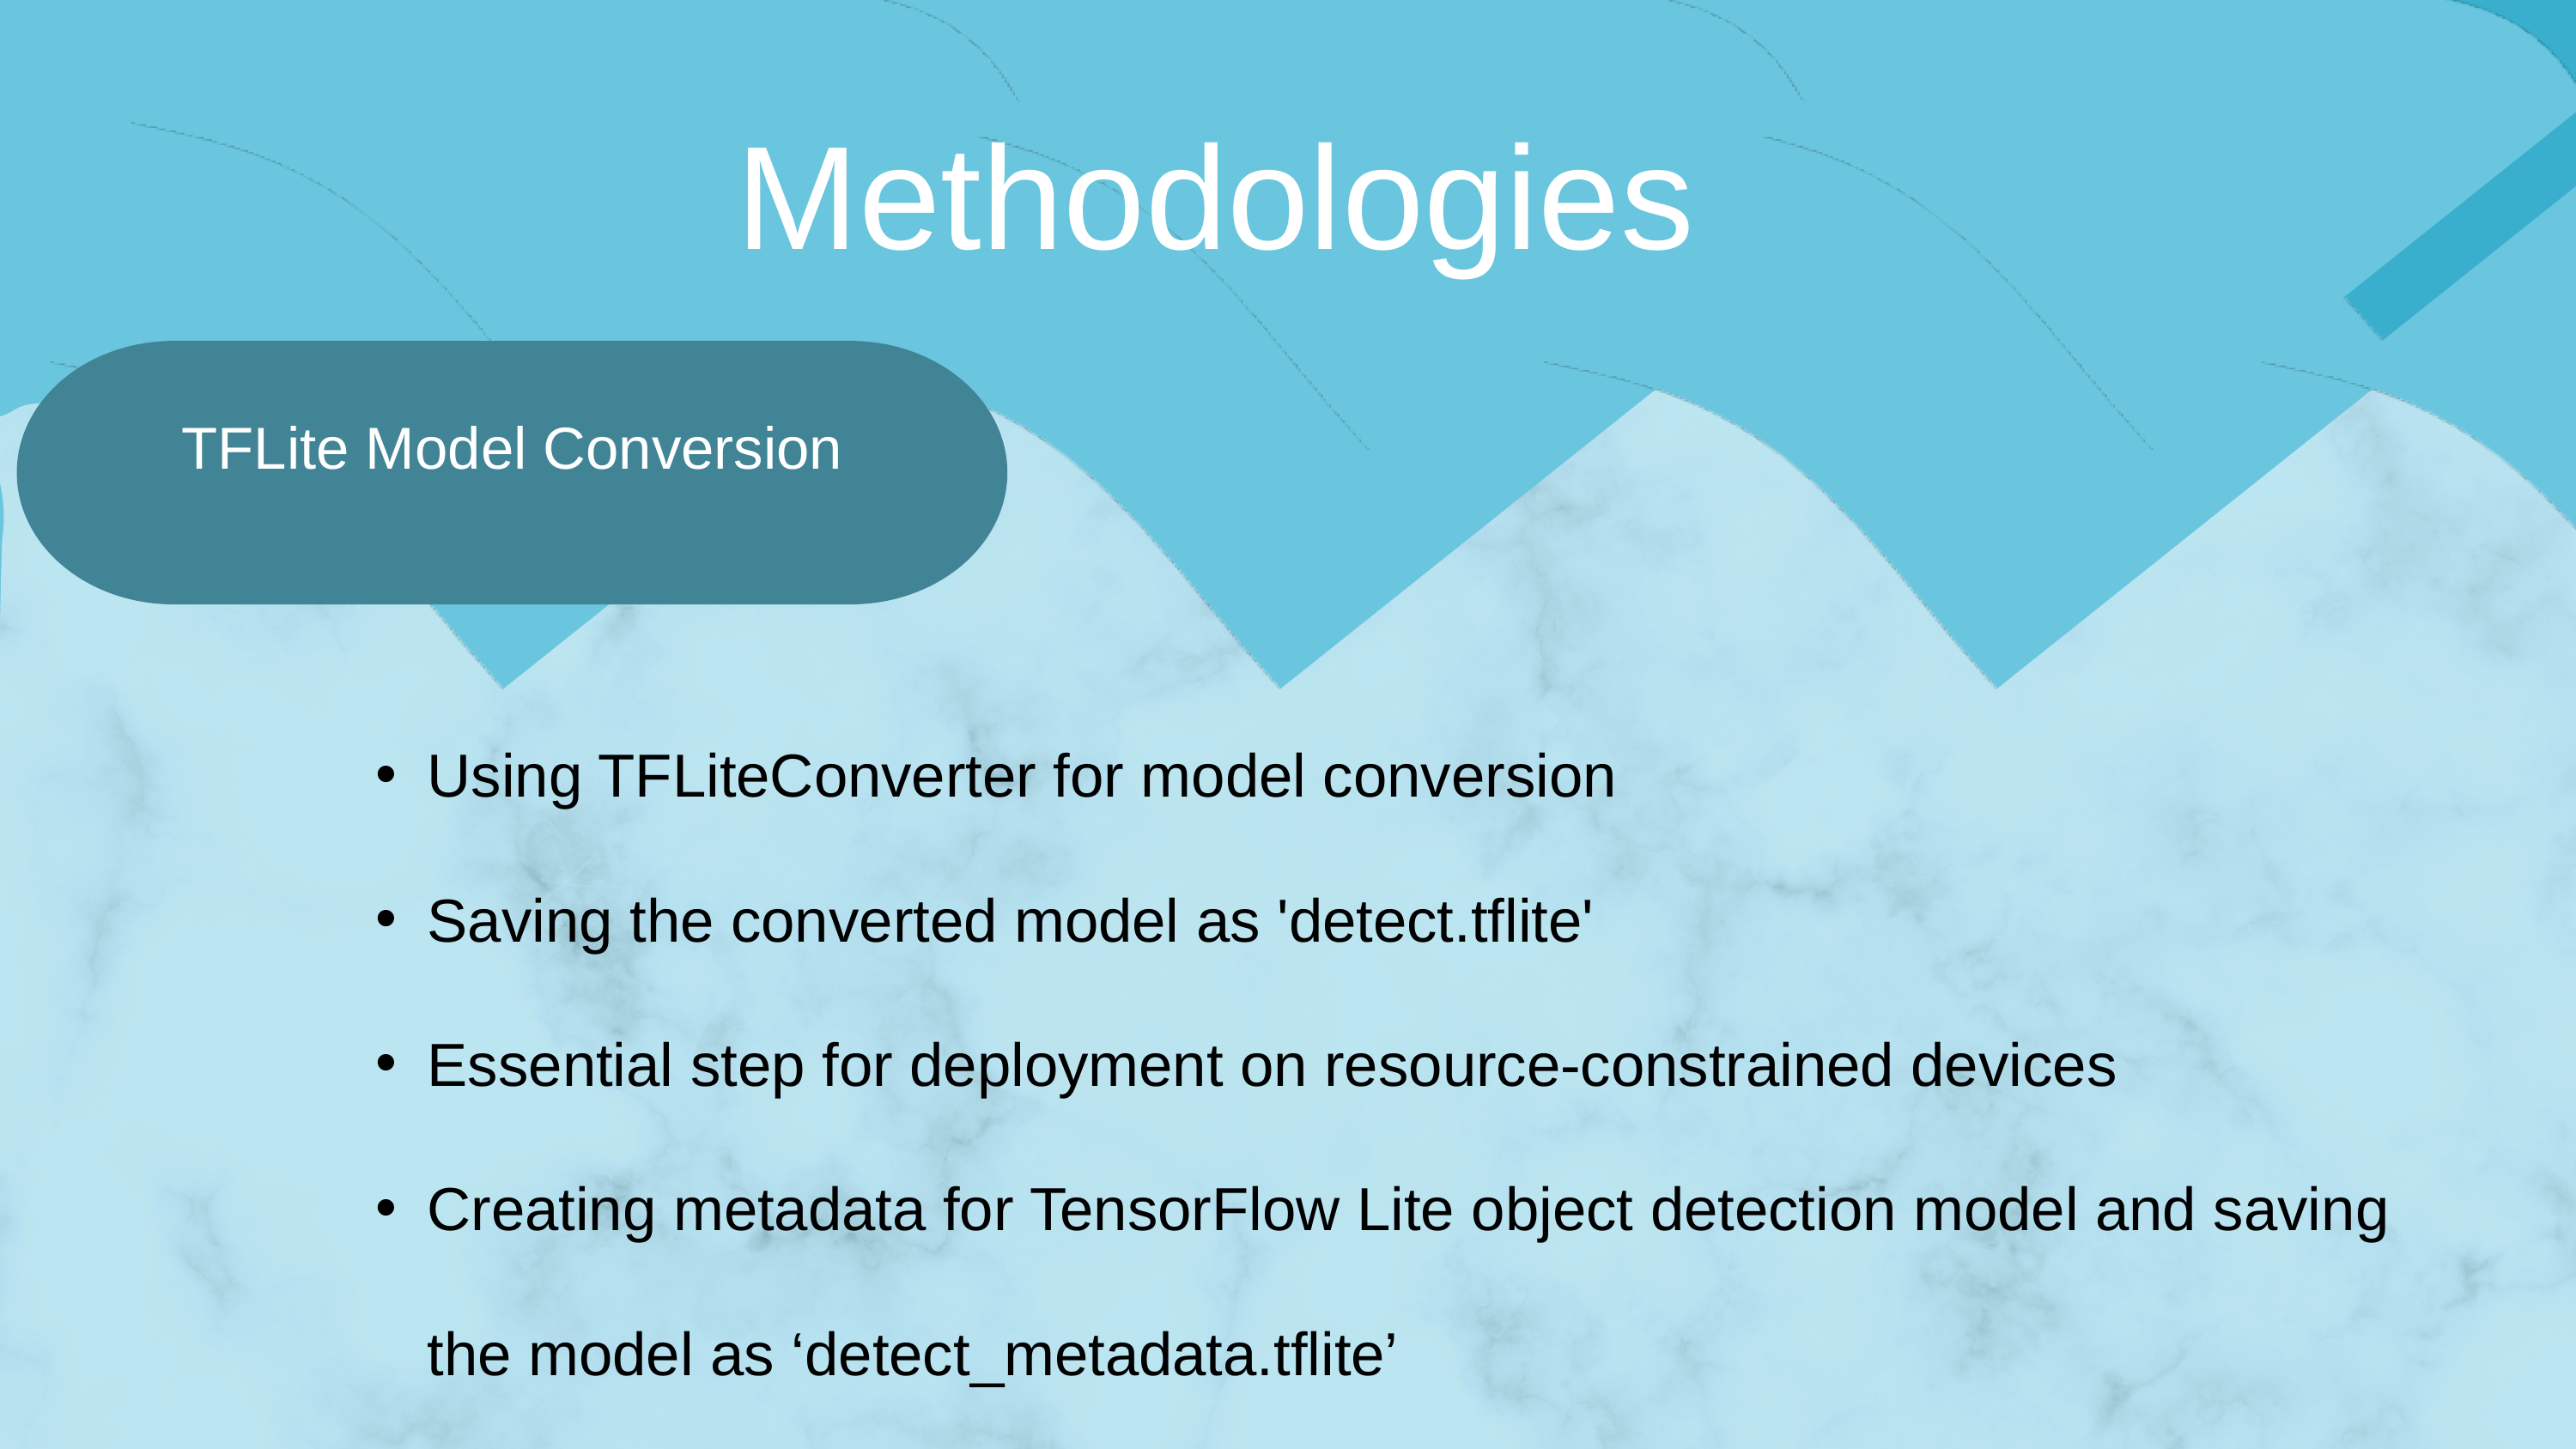

Methodologies

TFLite Model Conversion
Using TFLiteConverter for model conversion
Saving the converted model as 'detect.tflite'
Essential step for deployment on resource-constrained devices
Creating metadata for TensorFlow Lite object detection model and saving the model as ‘detect_metadata.tflite’